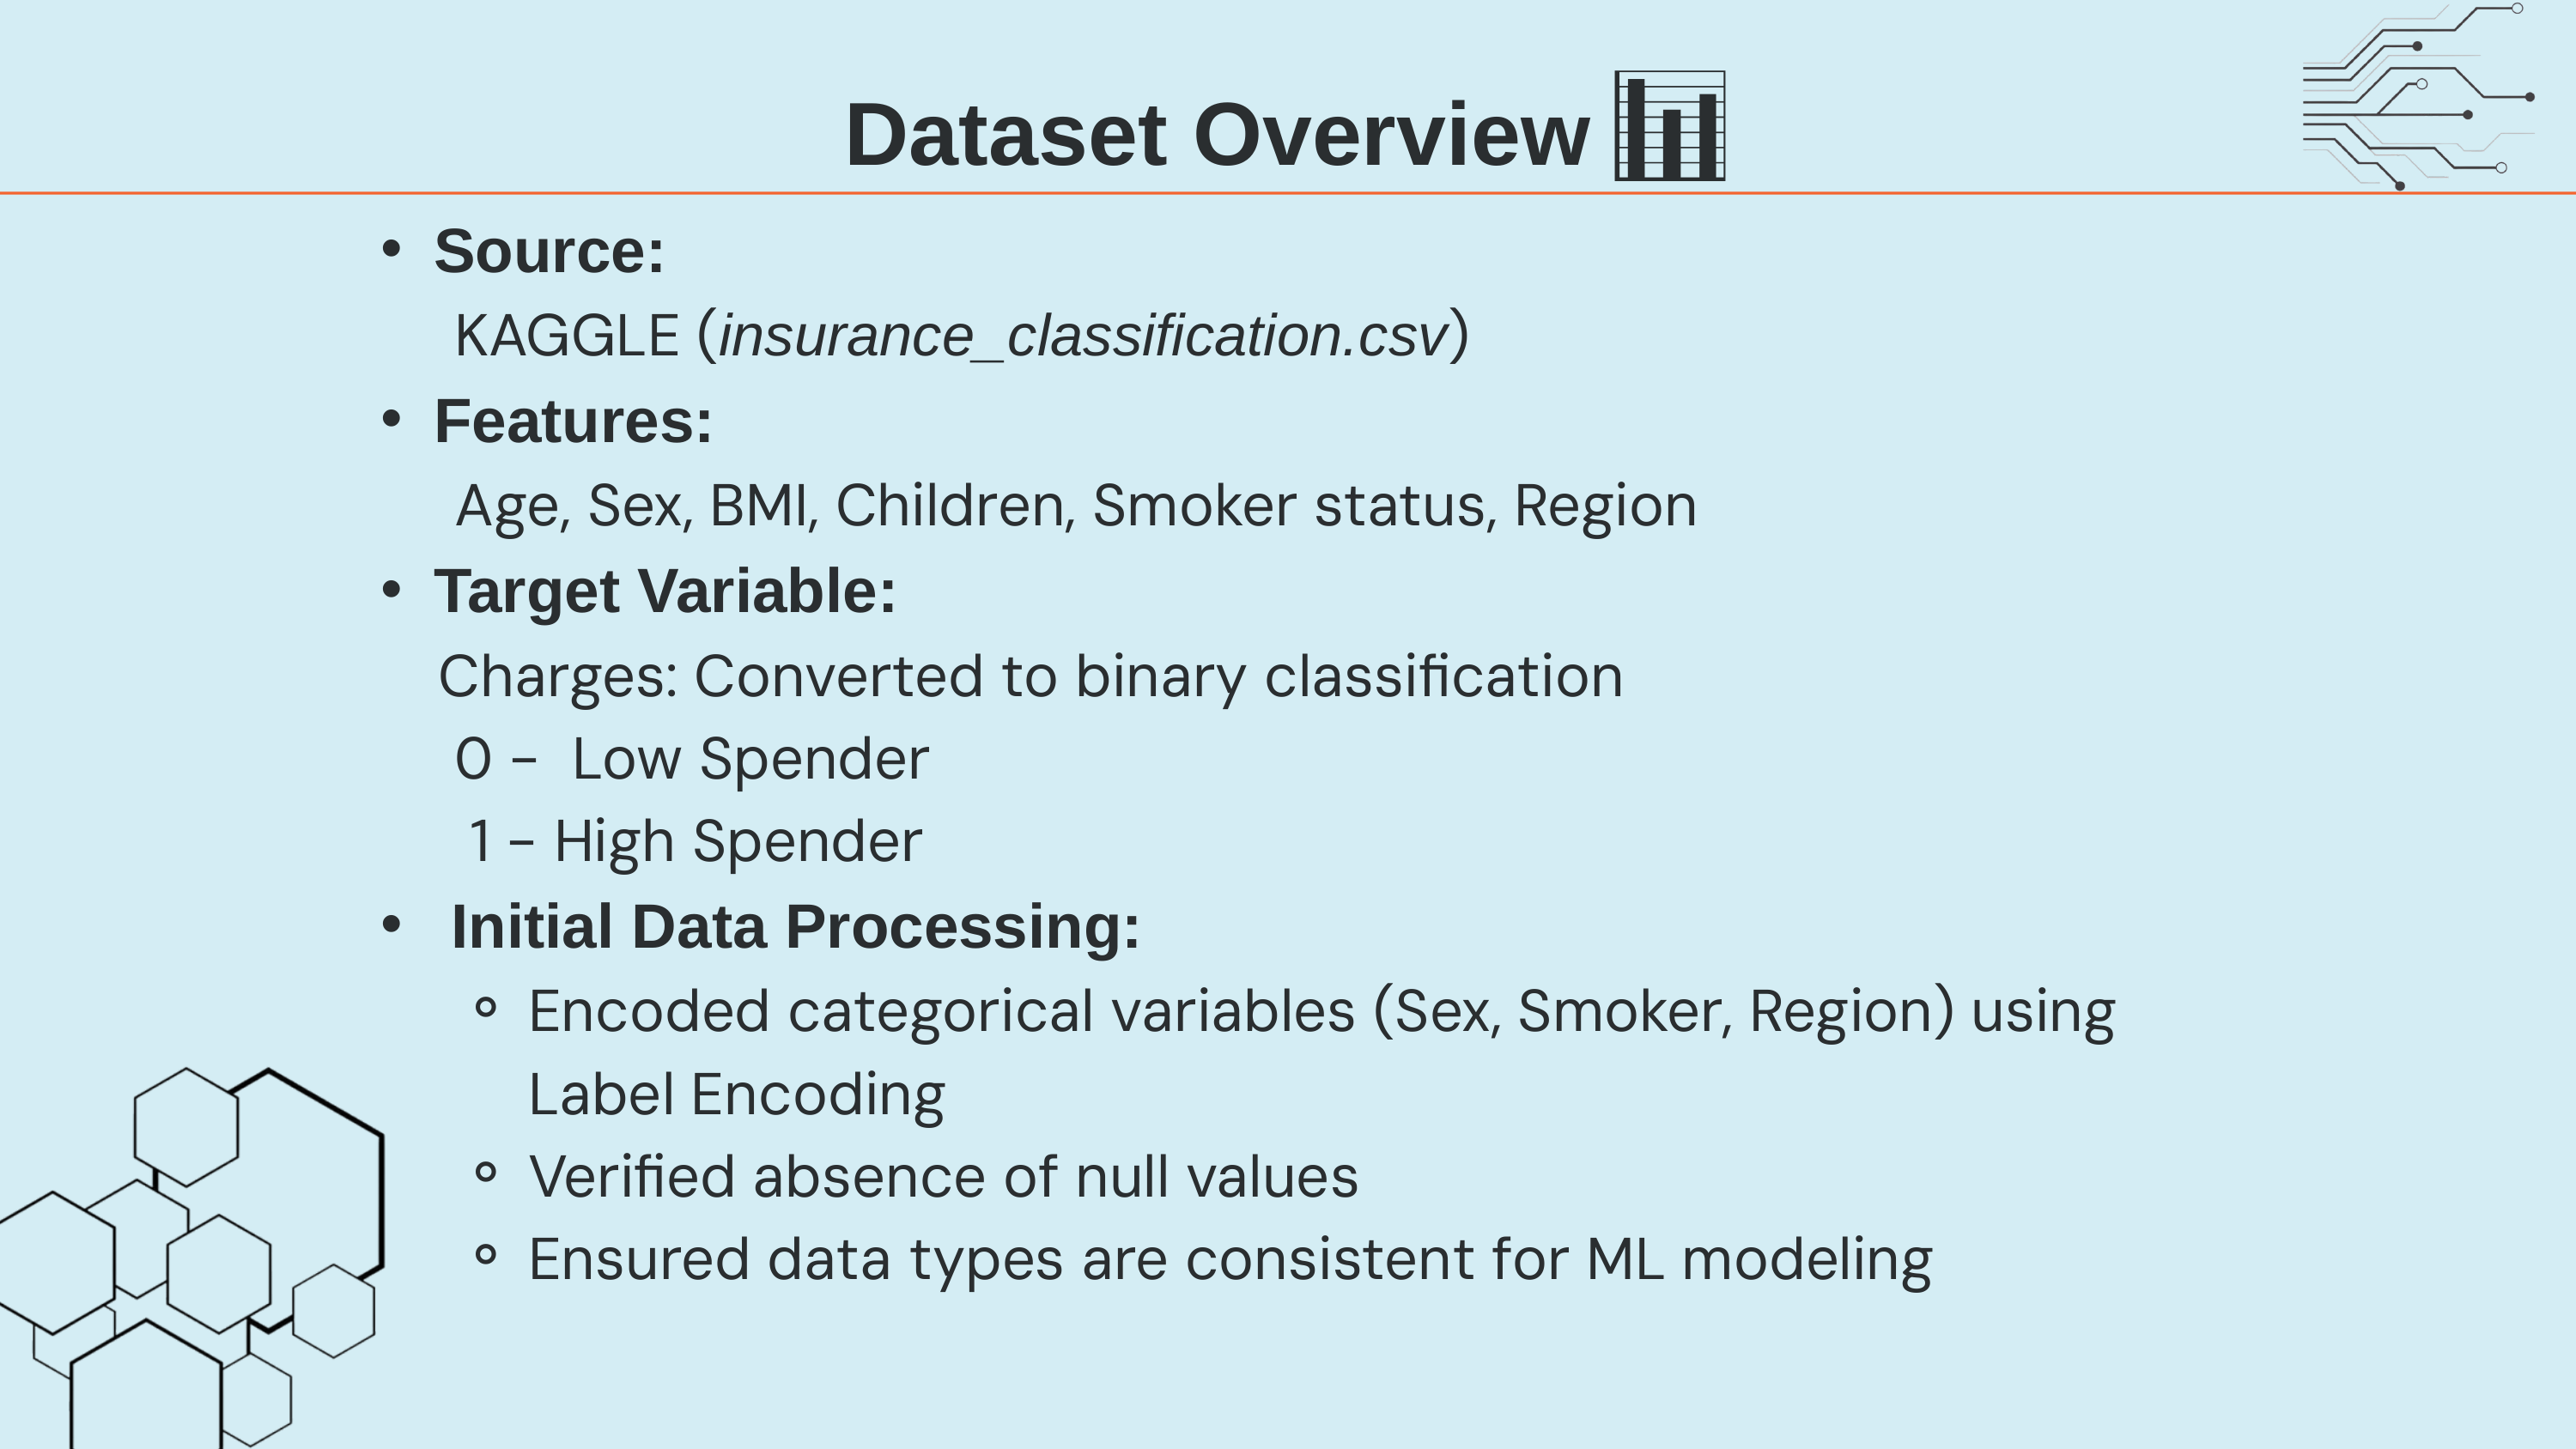

📊
Dataset Overview

Source:
        KAGGLE (insurance_classification.csv)
Features:
        Age, Sex, BMI, Children, Smoker status, Region
Target Variable:
       Charges: Converted to binary classification
        0 -  Low Spender
         1 - High Spender
 Initial Data Processing:
Encoded categorical variables (Sex, Smoker, Region) using Label Encoding
Verified absence of null values
Ensured data types are consistent for ML modeling